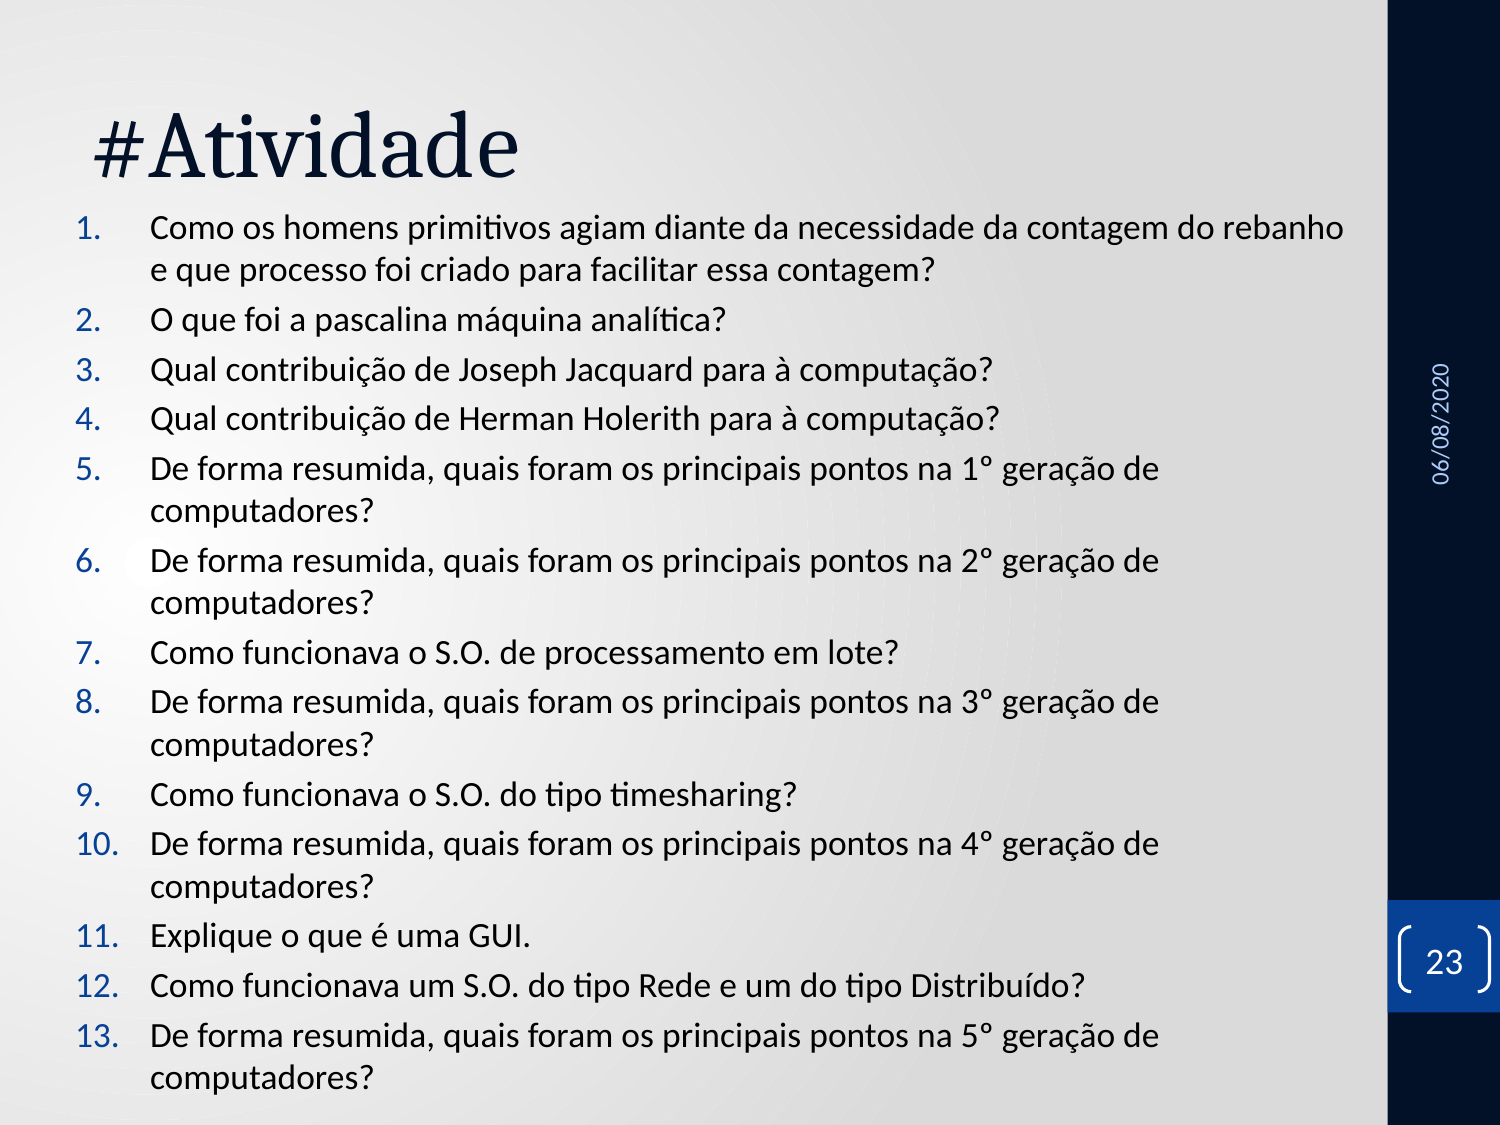

# #Atividade
Como os homens primitivos agiam diante da necessidade da contagem do rebanho e que processo foi criado para facilitar essa contagem?
O que foi a pascalina máquina analítica?
Qual contribuição de Joseph Jacquard para à computação?
Qual contribuição de Herman Holerith para à computação?
De forma resumida, quais foram os principais pontos na 1º geração de computadores?
De forma resumida, quais foram os principais pontos na 2º geração de computadores?
Como funcionava o S.O. de processamento em lote?
De forma resumida, quais foram os principais pontos na 3º geração de computadores?
Como funcionava o S.O. do tipo timesharing?
De forma resumida, quais foram os principais pontos na 4º geração de computadores?
Explique o que é uma GUI.
Como funcionava um S.O. do tipo Rede e um do tipo Distribuído?
De forma resumida, quais foram os principais pontos na 5º geração de computadores?

06/08/2020

23